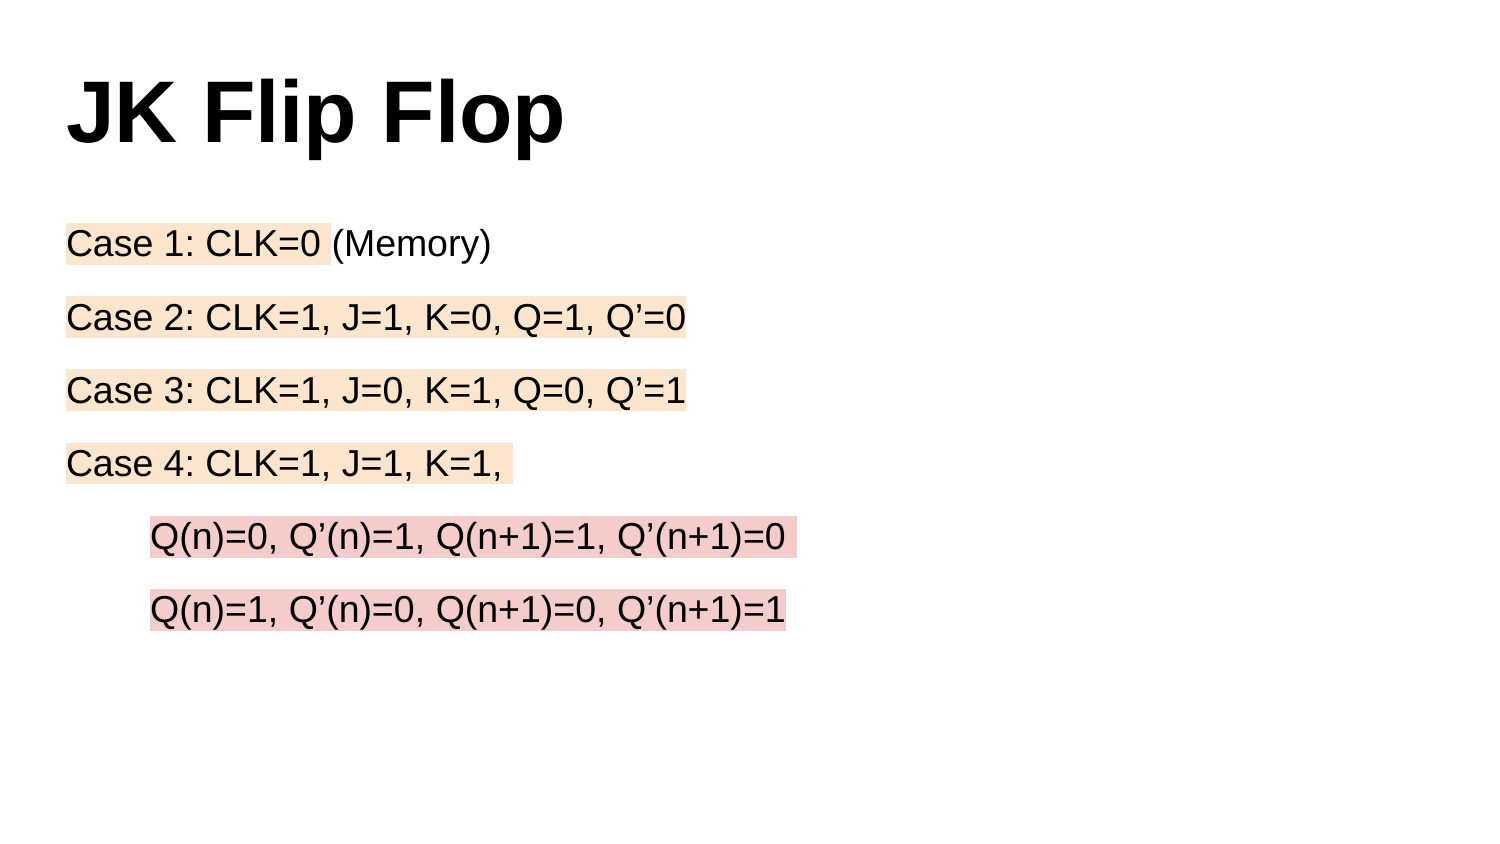

# JK Flip Flop
Case 1: CLK=0 (Memory)
Case 2: CLK=1, J=1, K=0, Q=1, Q’=0
Case 3: CLK=1, J=0, K=1, Q=0, Q’=1
Case 4: CLK=1, J=1, K=1,
        Q(n)=0, Q’(n)=1, Q(n+1)=1, Q’(n+1)=0
        Q(n)=1, Q’(n)=0, Q(n+1)=0, Q’(n+1)=1